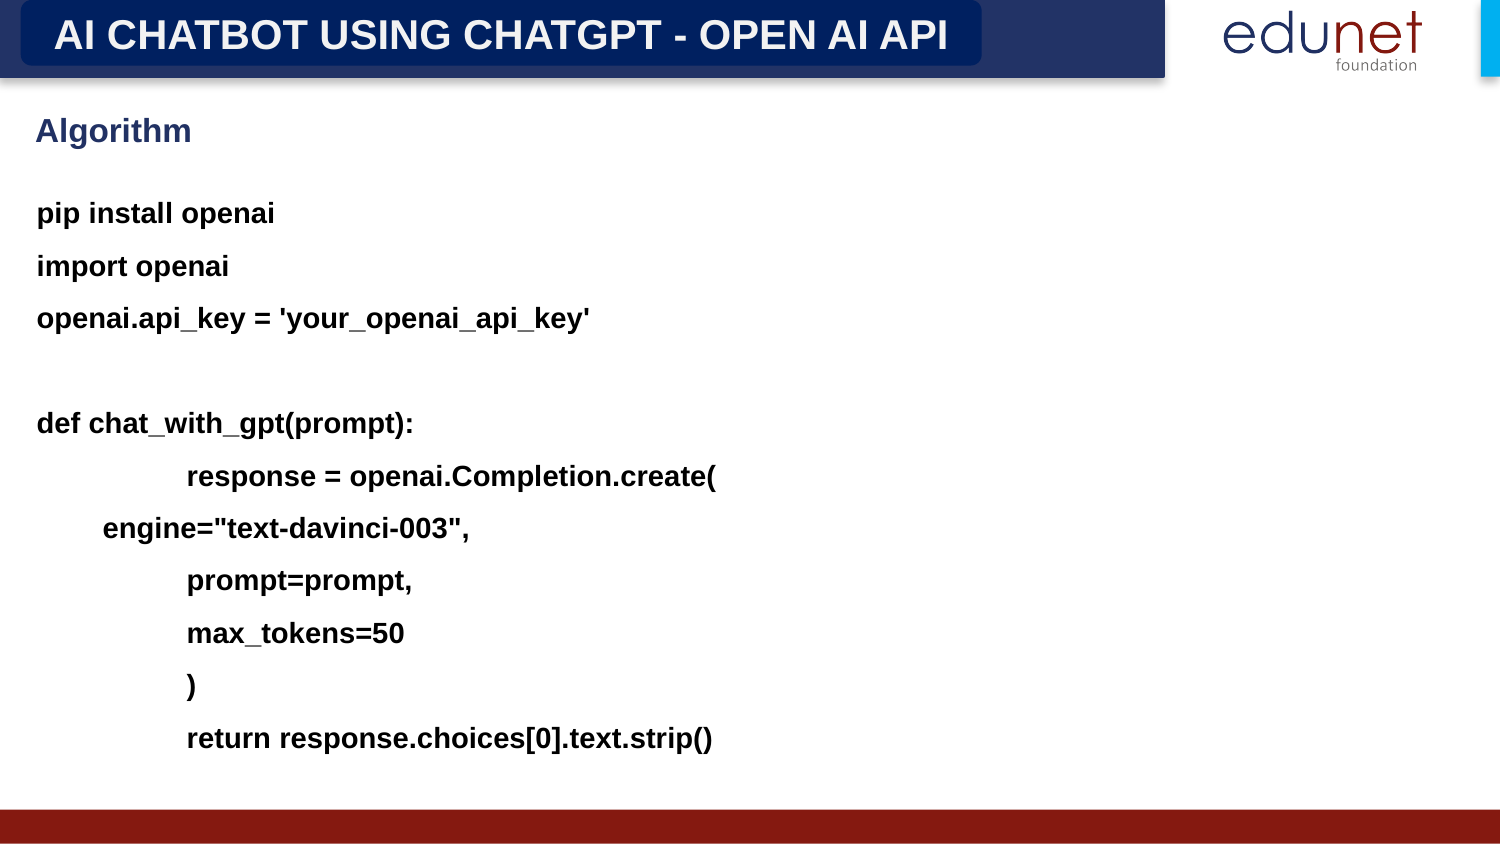

AI CHATBOT USING CHATGPT - OPEN AI API
Algorithm
pip install openai
import openai
openai.api_key = 'your_openai_api_key'

def chat_with_gpt(prompt):
	response = openai.Completion.create(
        engine="text-davinci-003",
    	prompt=prompt,
    	max_tokens=50
	)
	return response.choices[0].text.strip()